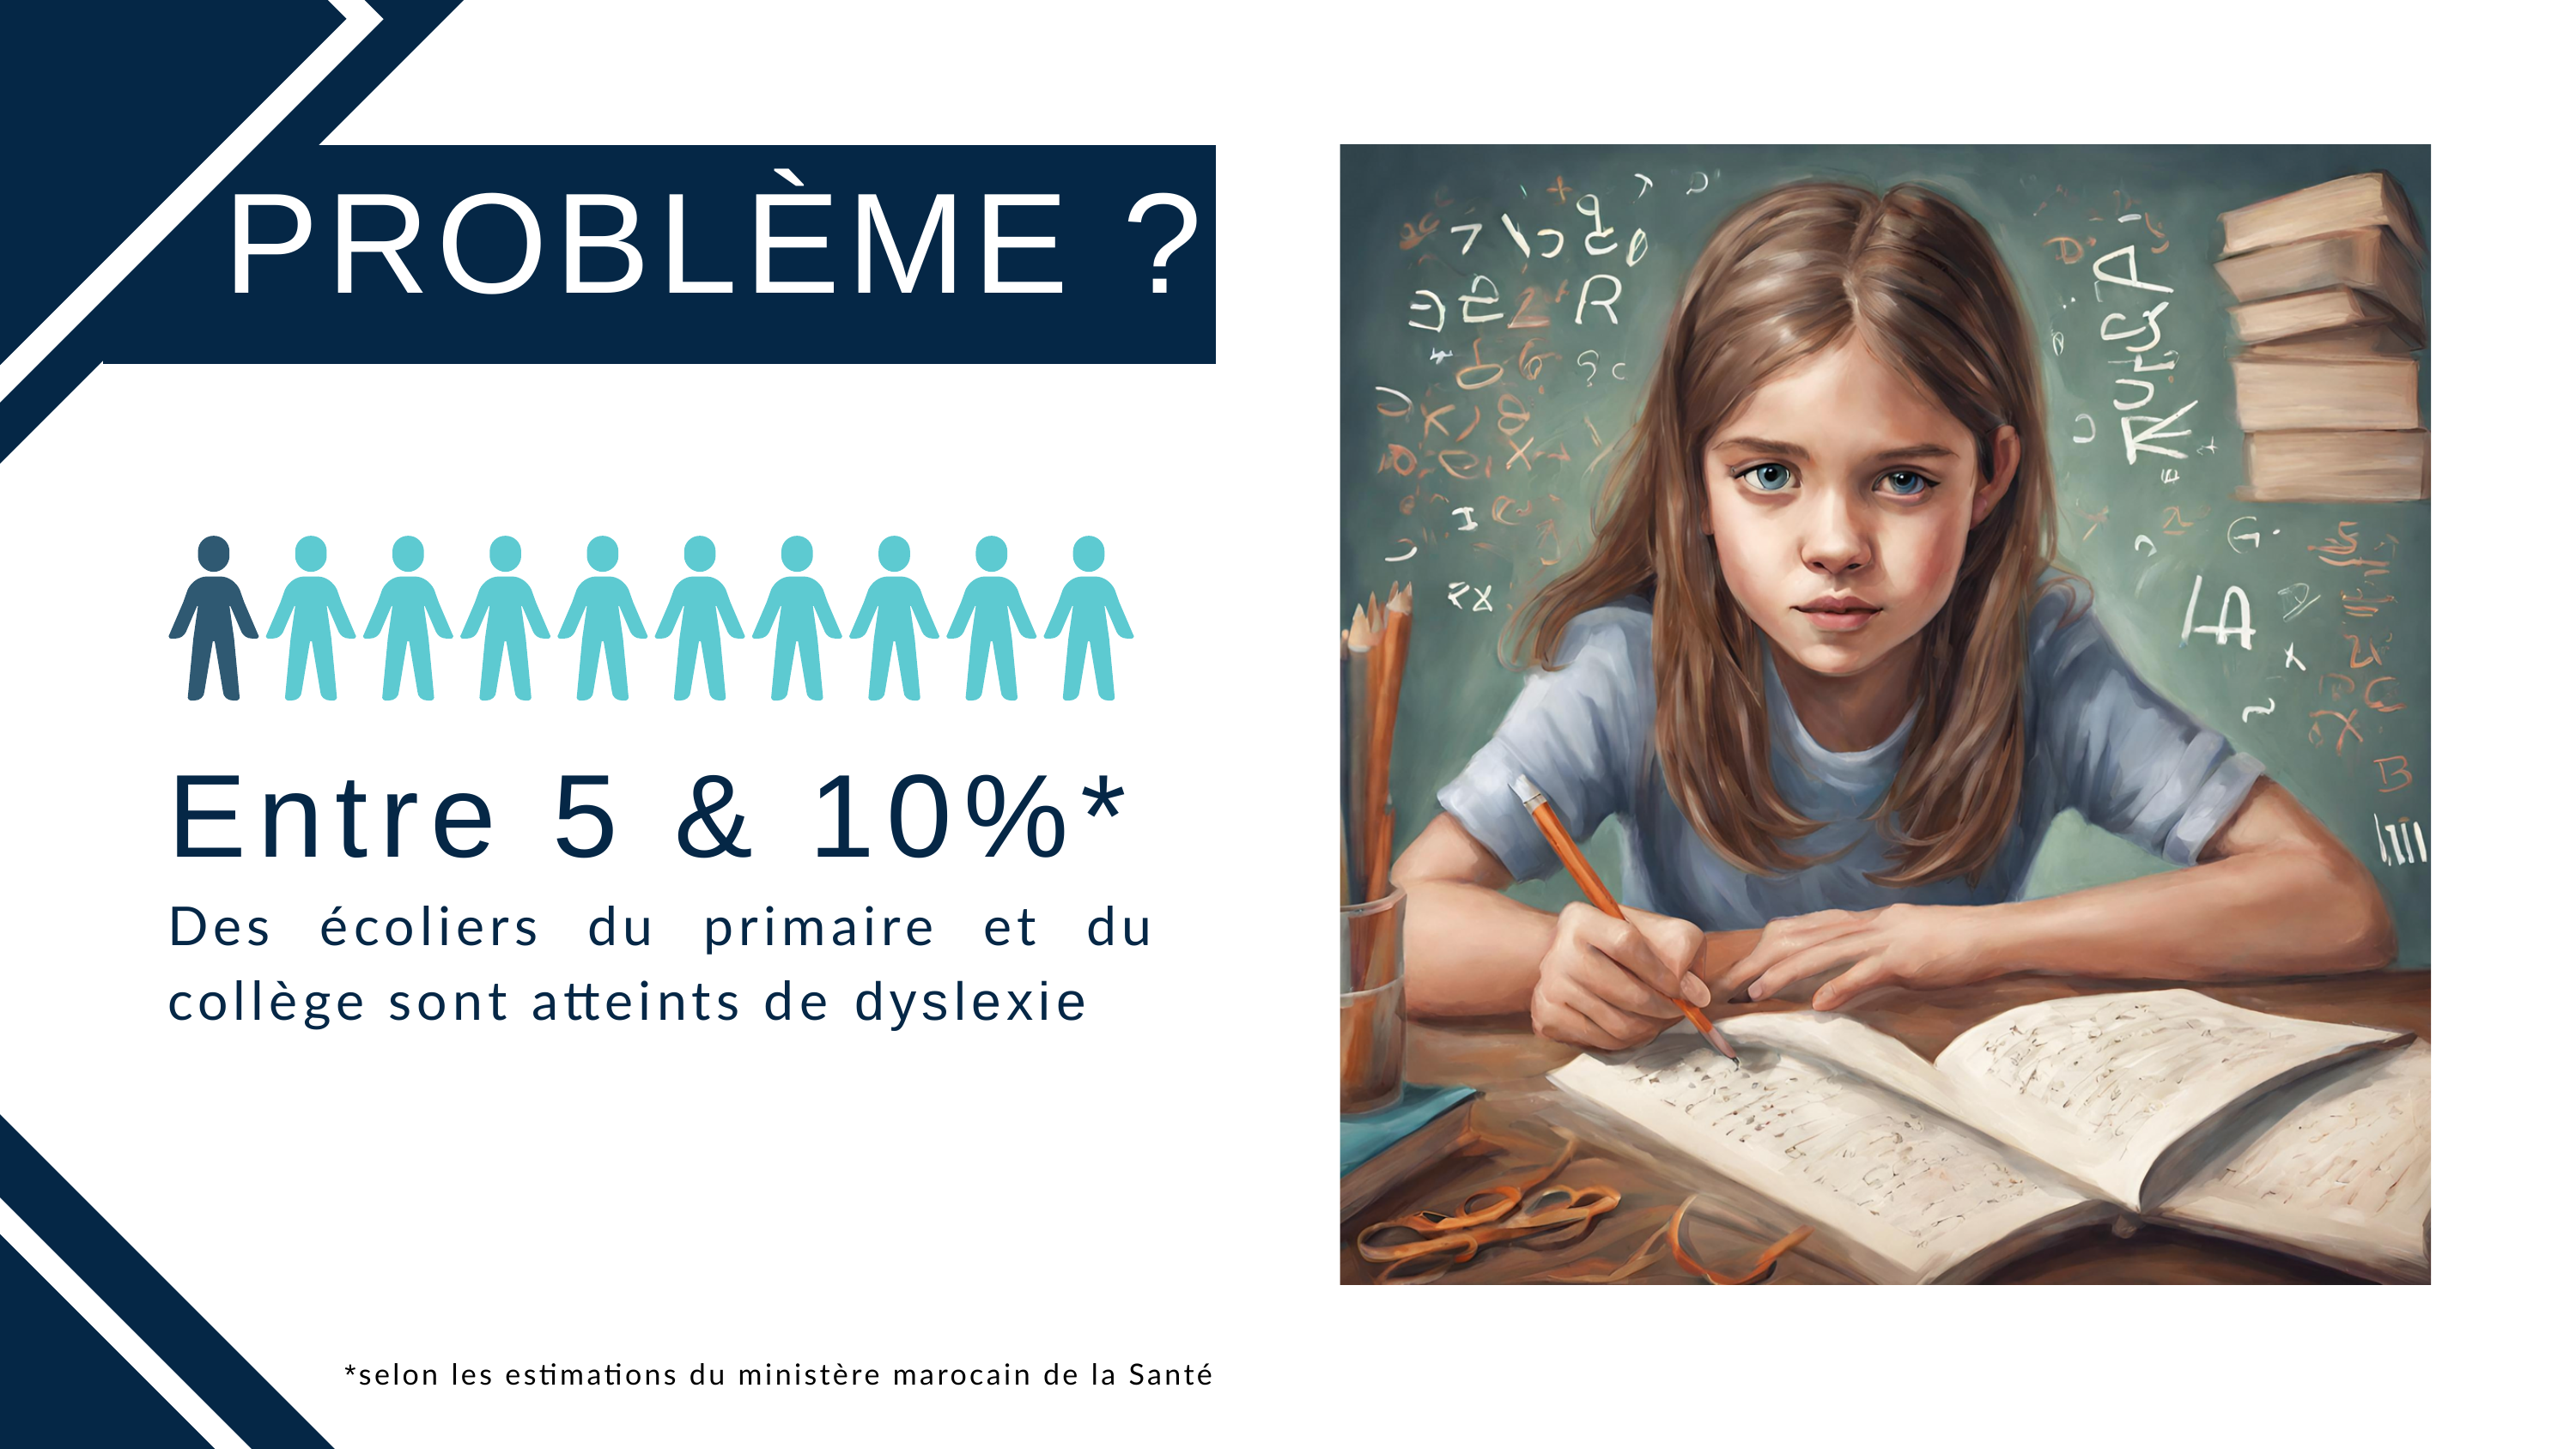

PROBLÈME ?

Entre 5 & 10%*
Des écoliers du primaire et du collège sont atteints de dyslexie

*selon les estimations du ministère marocain de la Santé